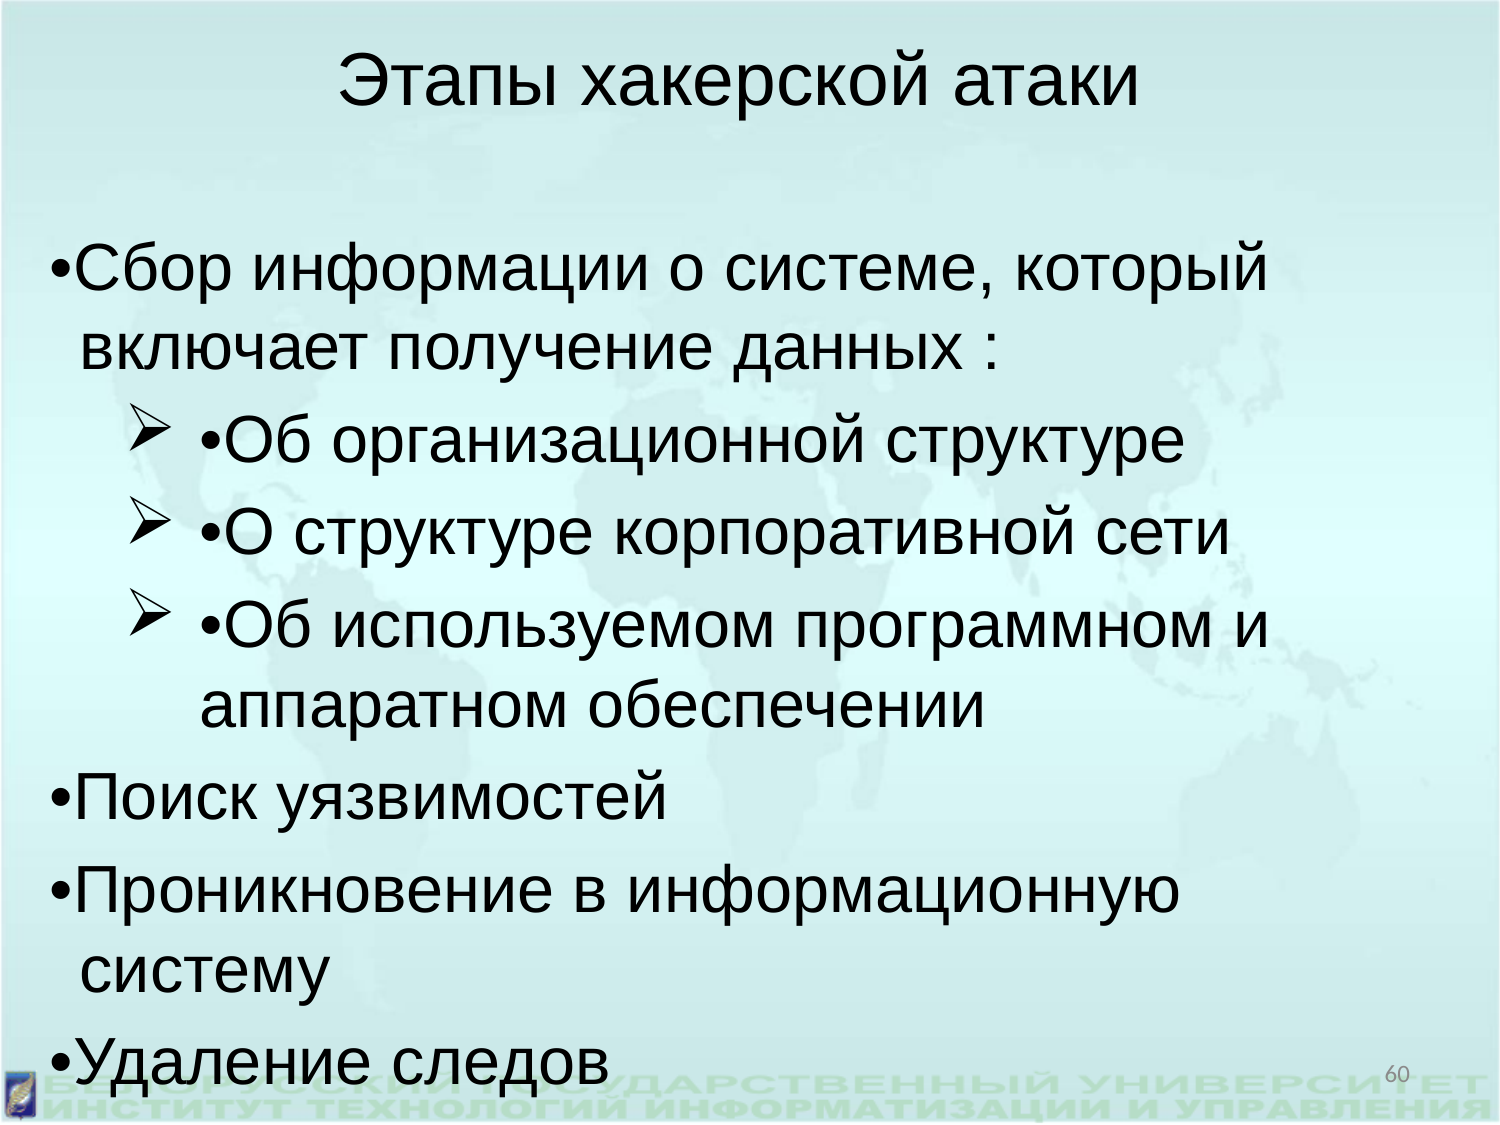

Этапы хакерской атаки

•Сбор информации о системе, который включает получение данных :
•Об организационной структуре
•О структуре корпоративной сети
•Об используемом программном и аппаратном обеспечении
•Поиск уязвимостей
•Проникновение в информационную систему
•Удаление следов

60